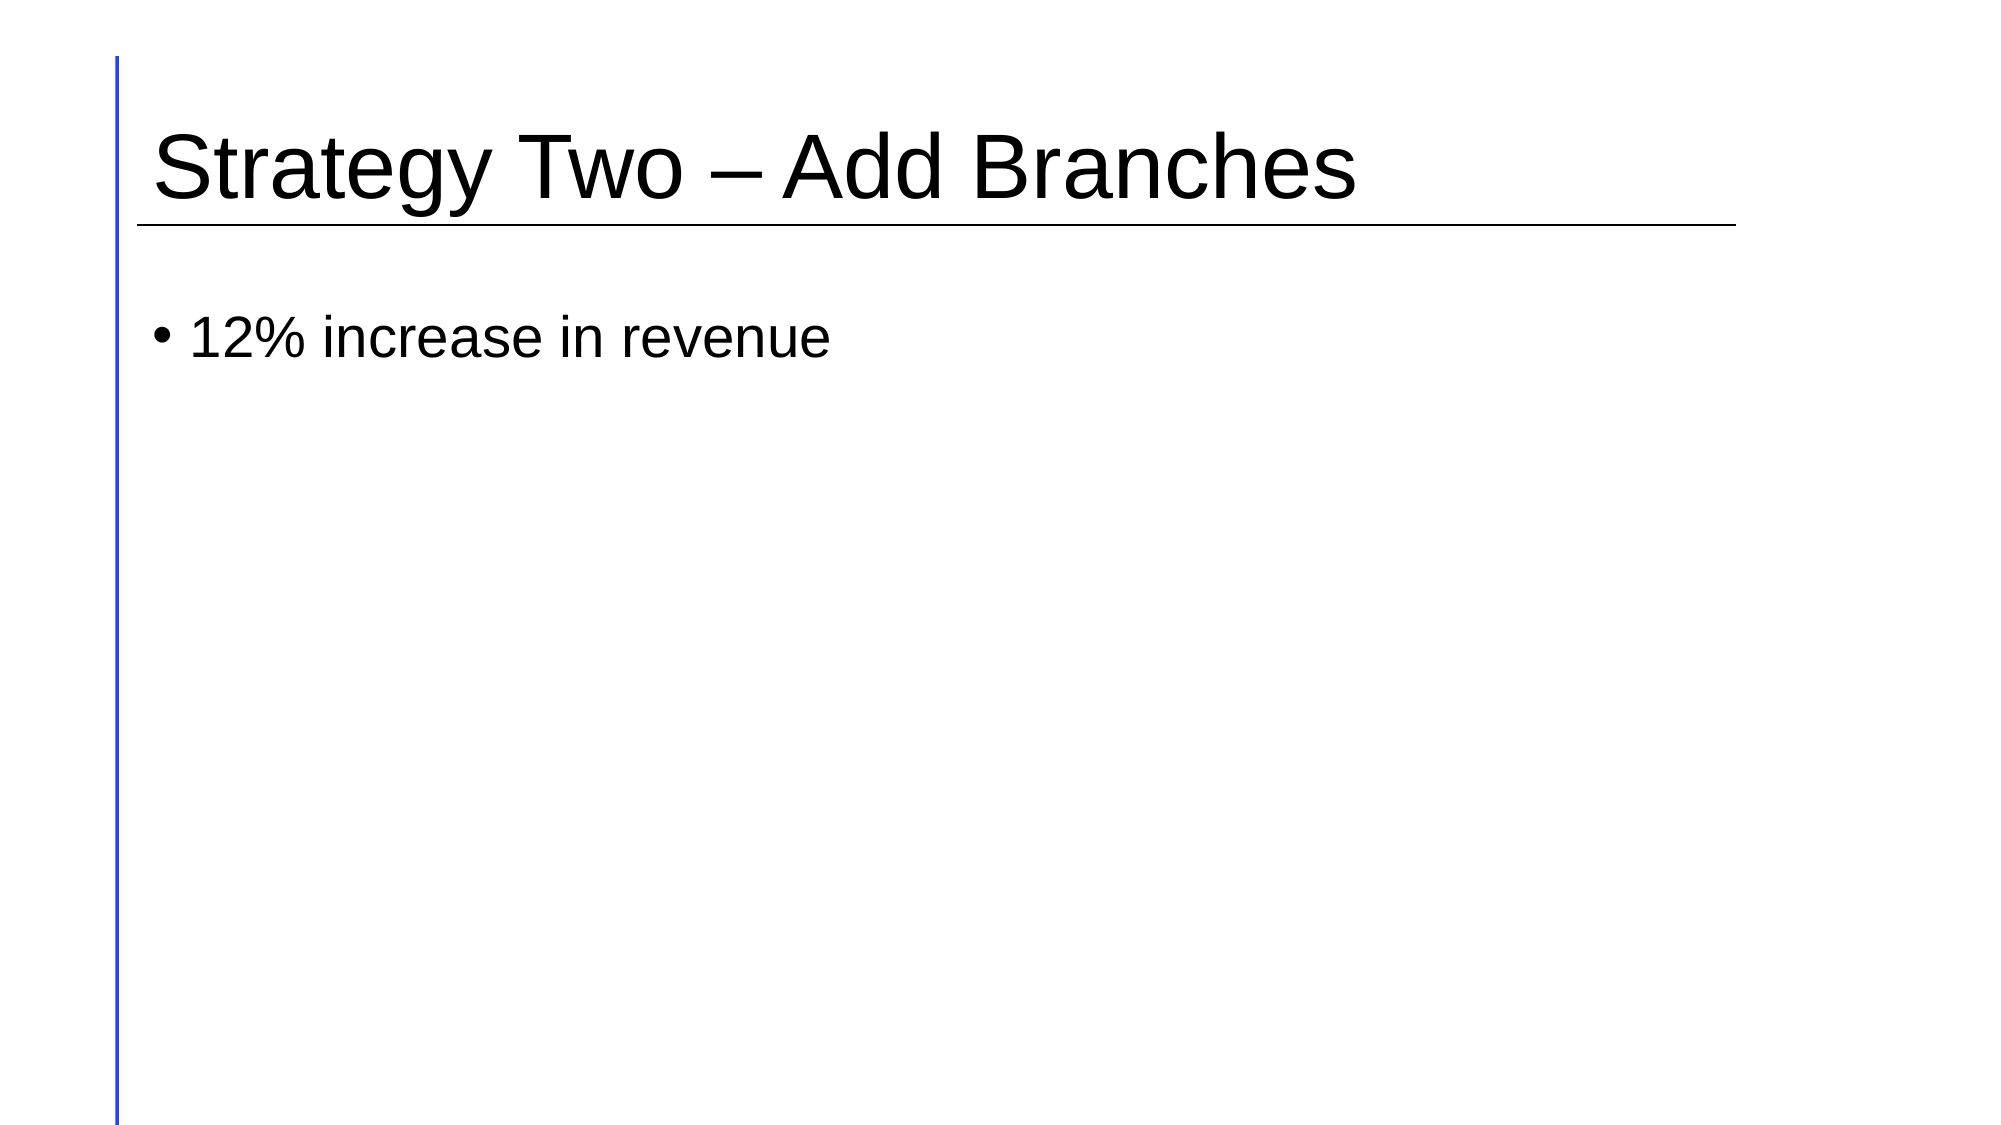

# Strategy Two – Add Branches
12% increase in revenue